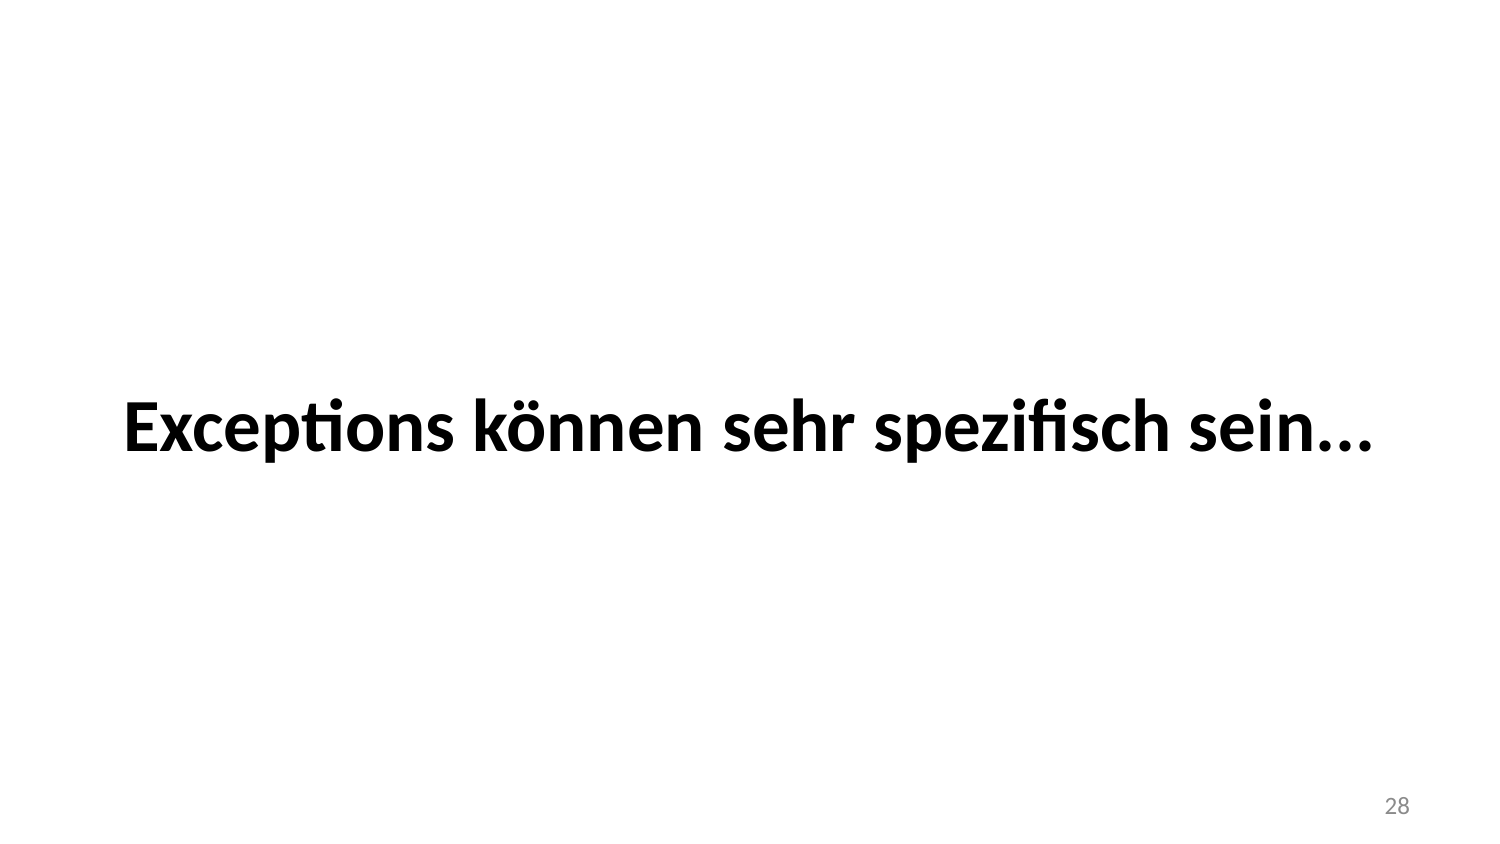

# Exceptions können sehr spezifisch sein...
28